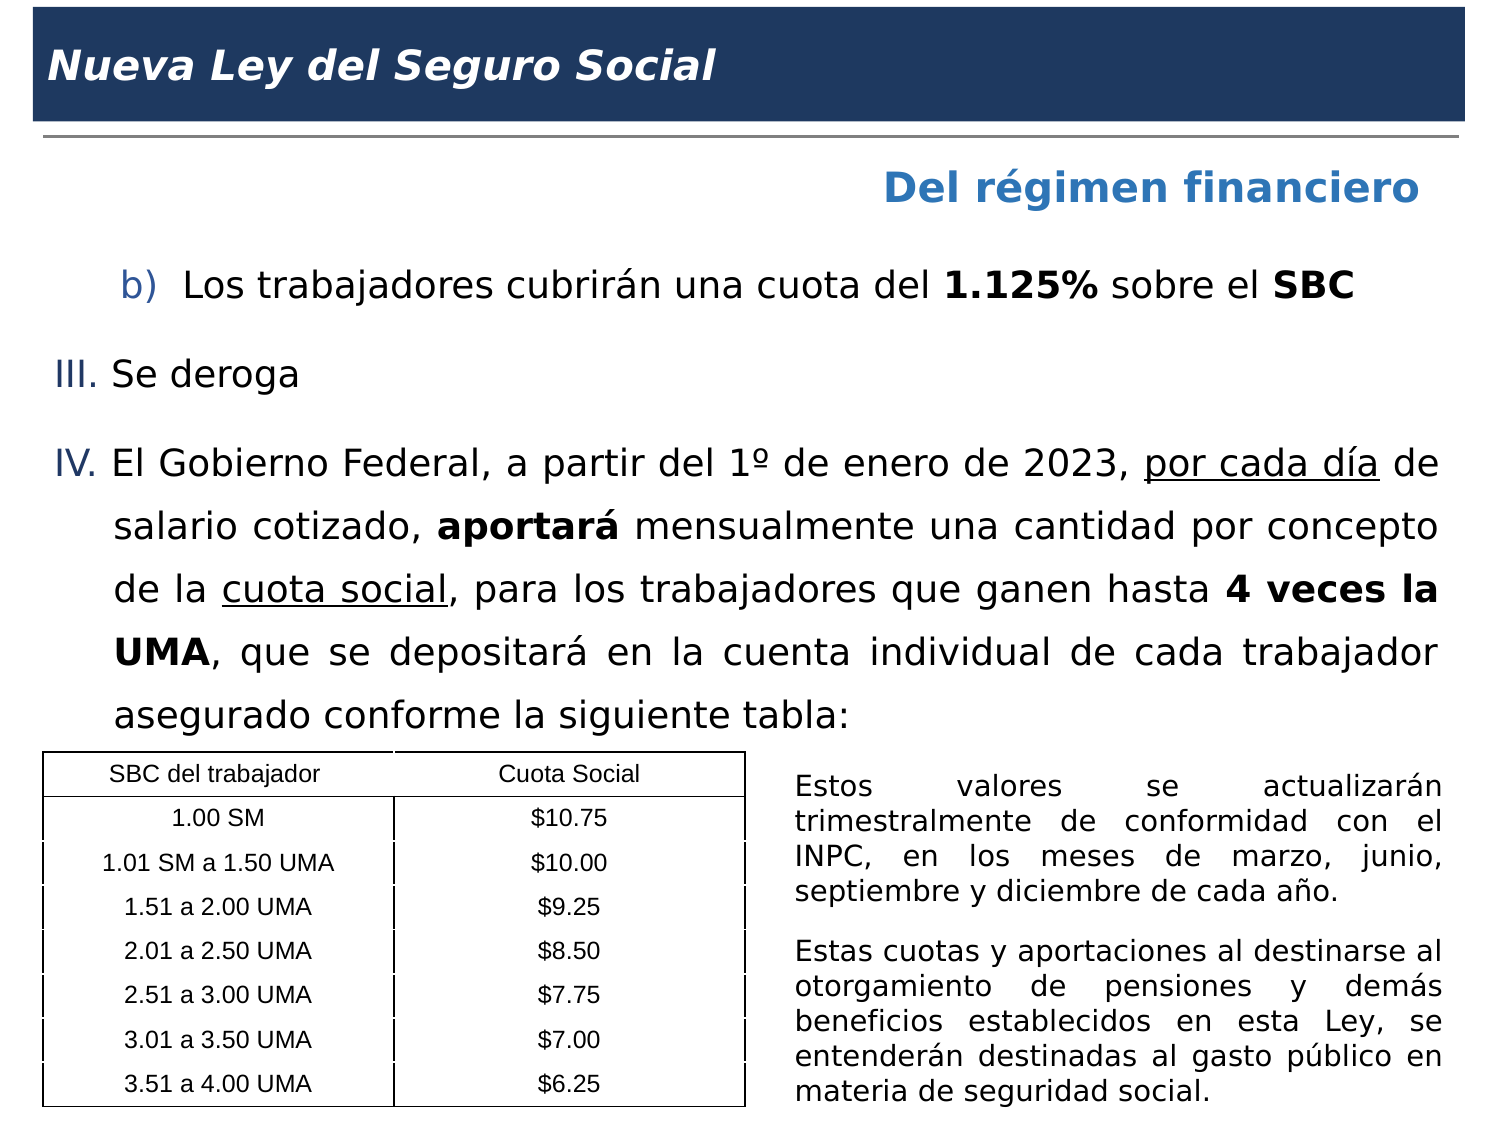

Nueva Ley del Seguro Social
Del régimen financiero
b)  Los trabajadores cubrirán una cuota del 1.125% sobre el SBC
III. Se deroga
IV. El Gobierno Federal, a partir del 1º de enero de 2023, por cada día de salario cotizado, aportará mensualmente una cantidad por concepto de la cuota social, para los trabajadores que ganen hasta 4 veces la UMA, que se depositará en la cuenta individual de cada trabajador asegurado conforme la siguiente tabla:

| SBC del trabajador | Cuota Social |
| --- | --- |
| 1.00 SM | $10.75 |
| 1.01 SM a 1.50 UMA | $10.00 |
| 1.51 a 2.00 UMA | $9.25 |
| 2.01 a 2.50 UMA | $8.50 |
| 2.51 a 3.00 UMA | $7.75 |
| 3.01 a 3.50 UMA | $7.00 |
| 3.51 a 4.00 UMA | $6.25 |
Estos valores se actualizarán trimestralmente de conformidad con el INPC, en los meses de marzo, junio, septiembre y diciembre de cada año.
Estas cuotas y aportaciones al destinarse al otorgamiento de pensiones y demás beneficios establecidos en esta Ley, se entenderán destinadas al gasto público en materia de seguridad social.